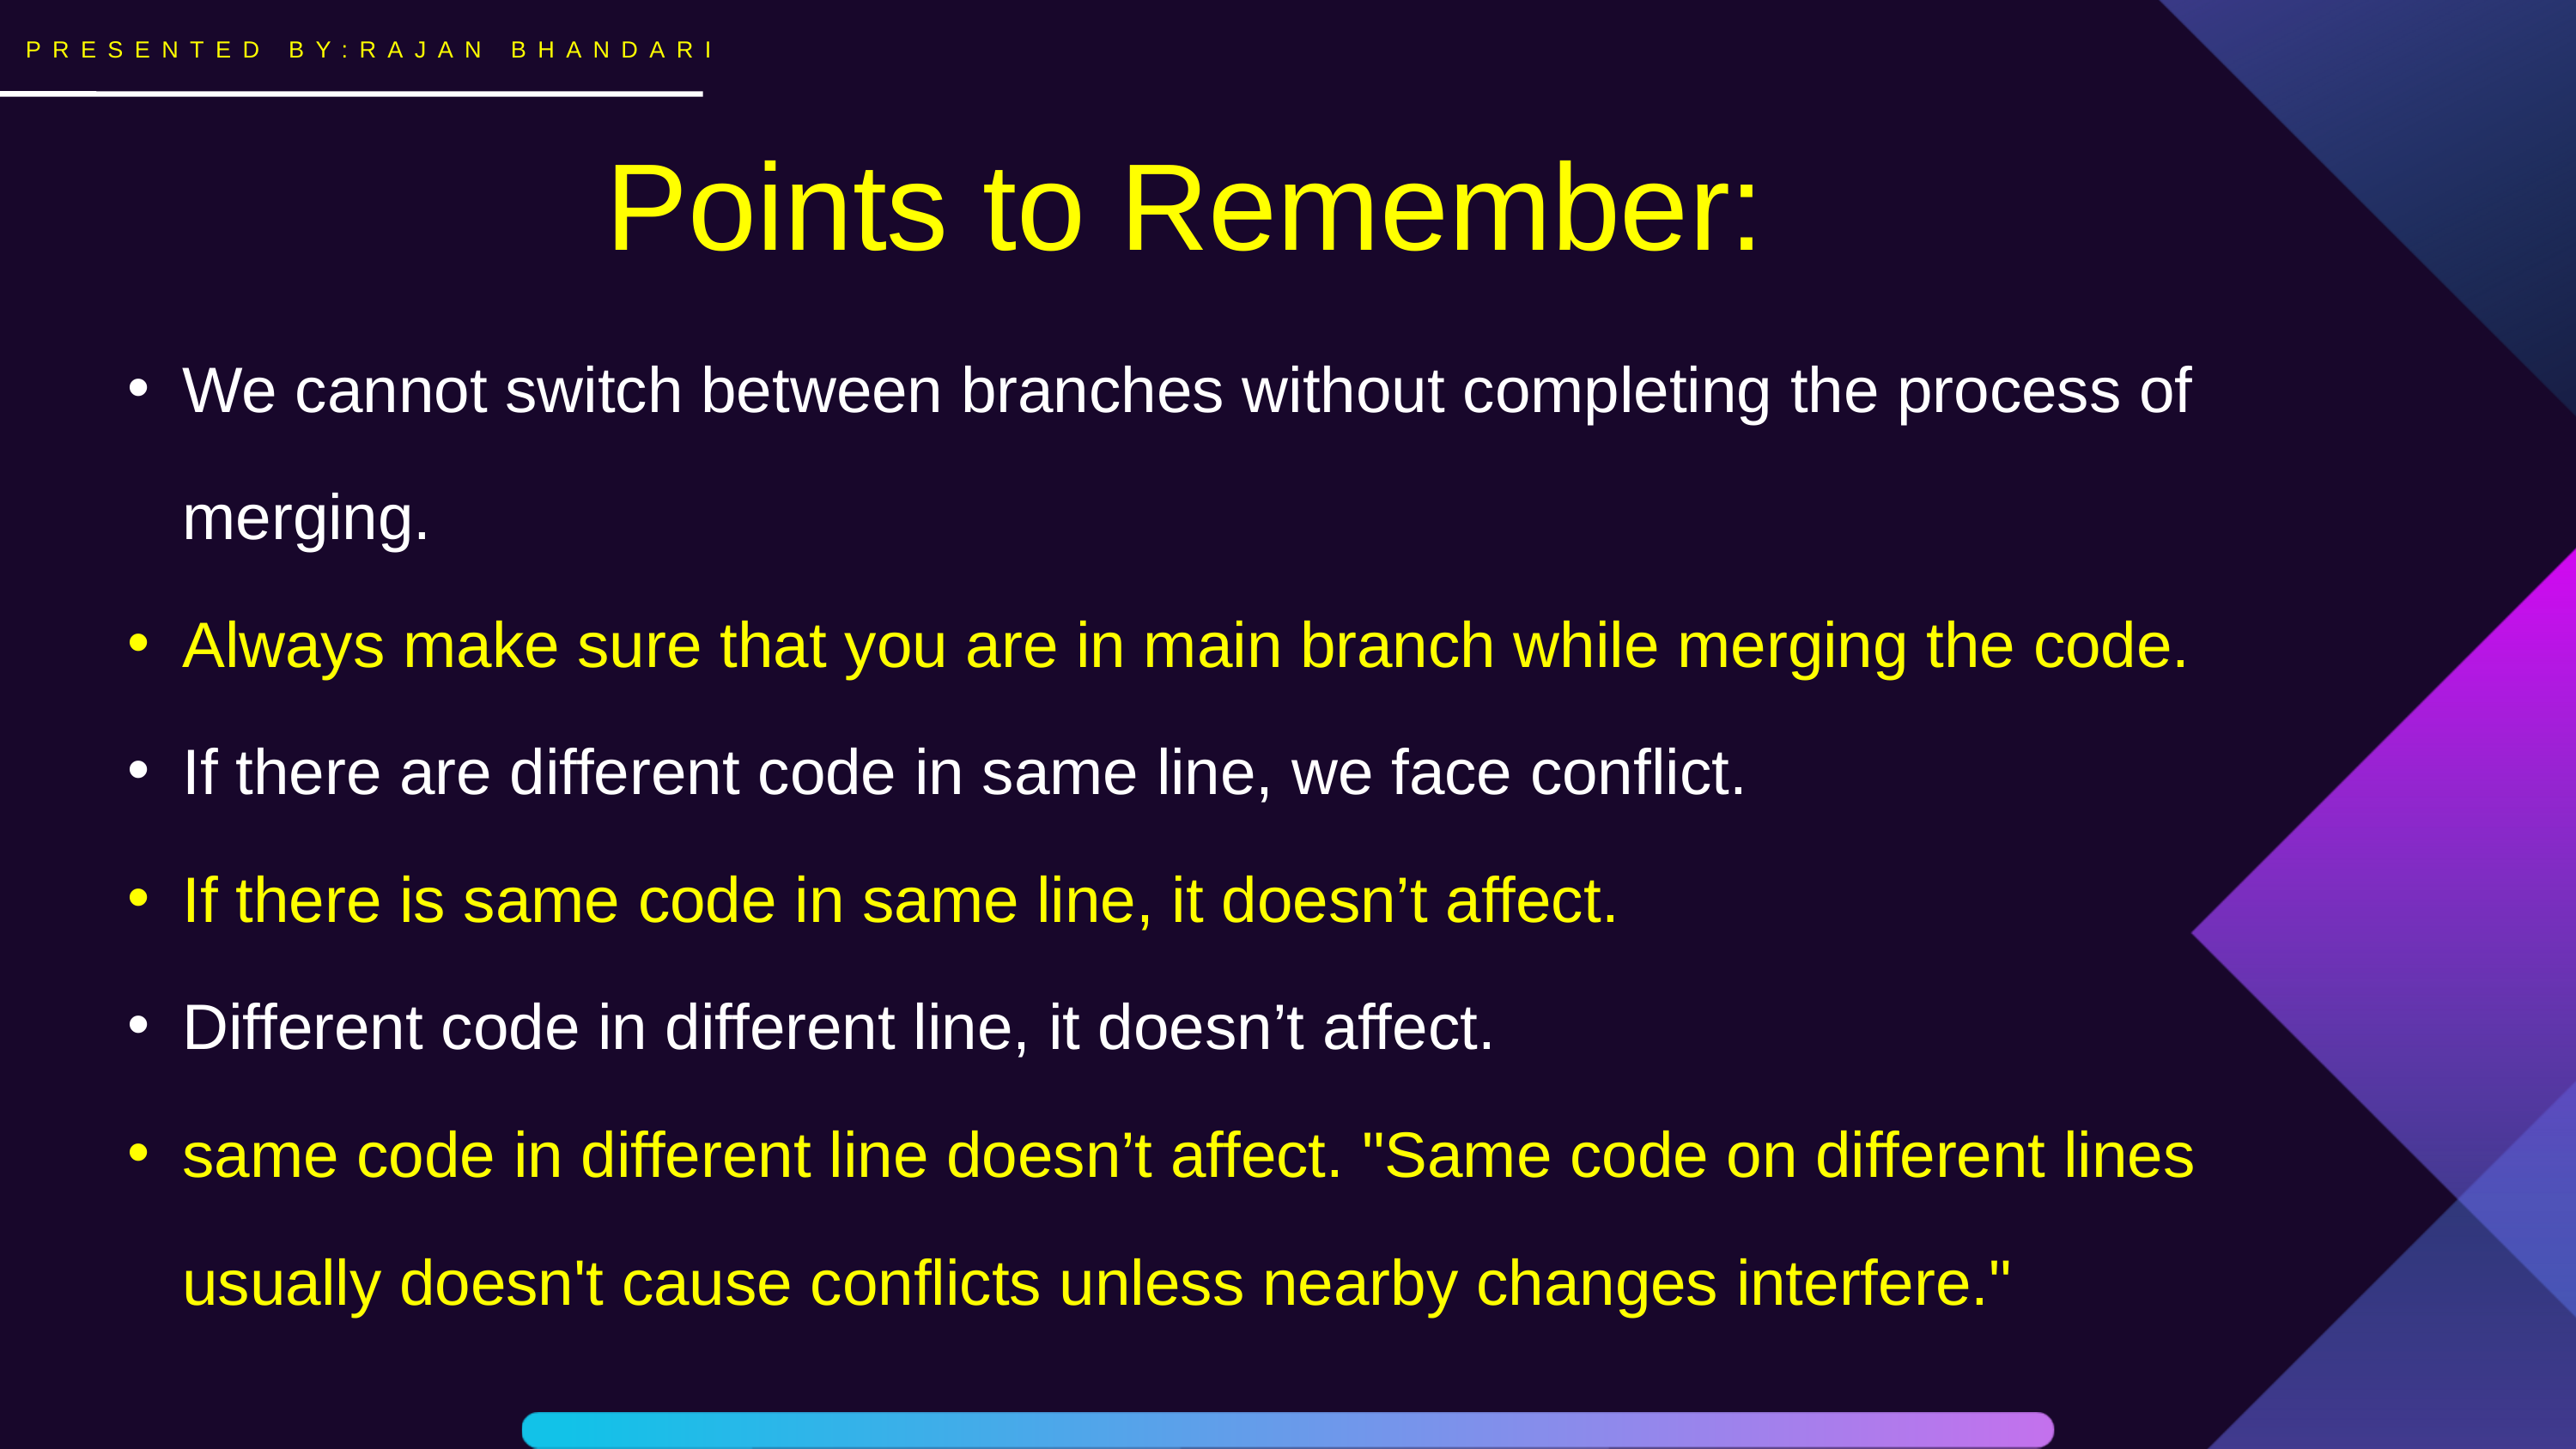

PRESENTED BY:RAJAN BHANDARI

Points to Remember:
We cannot switch between branches without completing the process of merging.
Always make sure that you are in main branch while merging the code.
If there are different code in same line, we face conflict.
If there is same code in same line, it doesn’t affect.
Different code in different line, it doesn’t affect.
same code in different line doesn’t affect. "Same code on different lines usually doesn't cause conflicts unless nearby changes interfere."